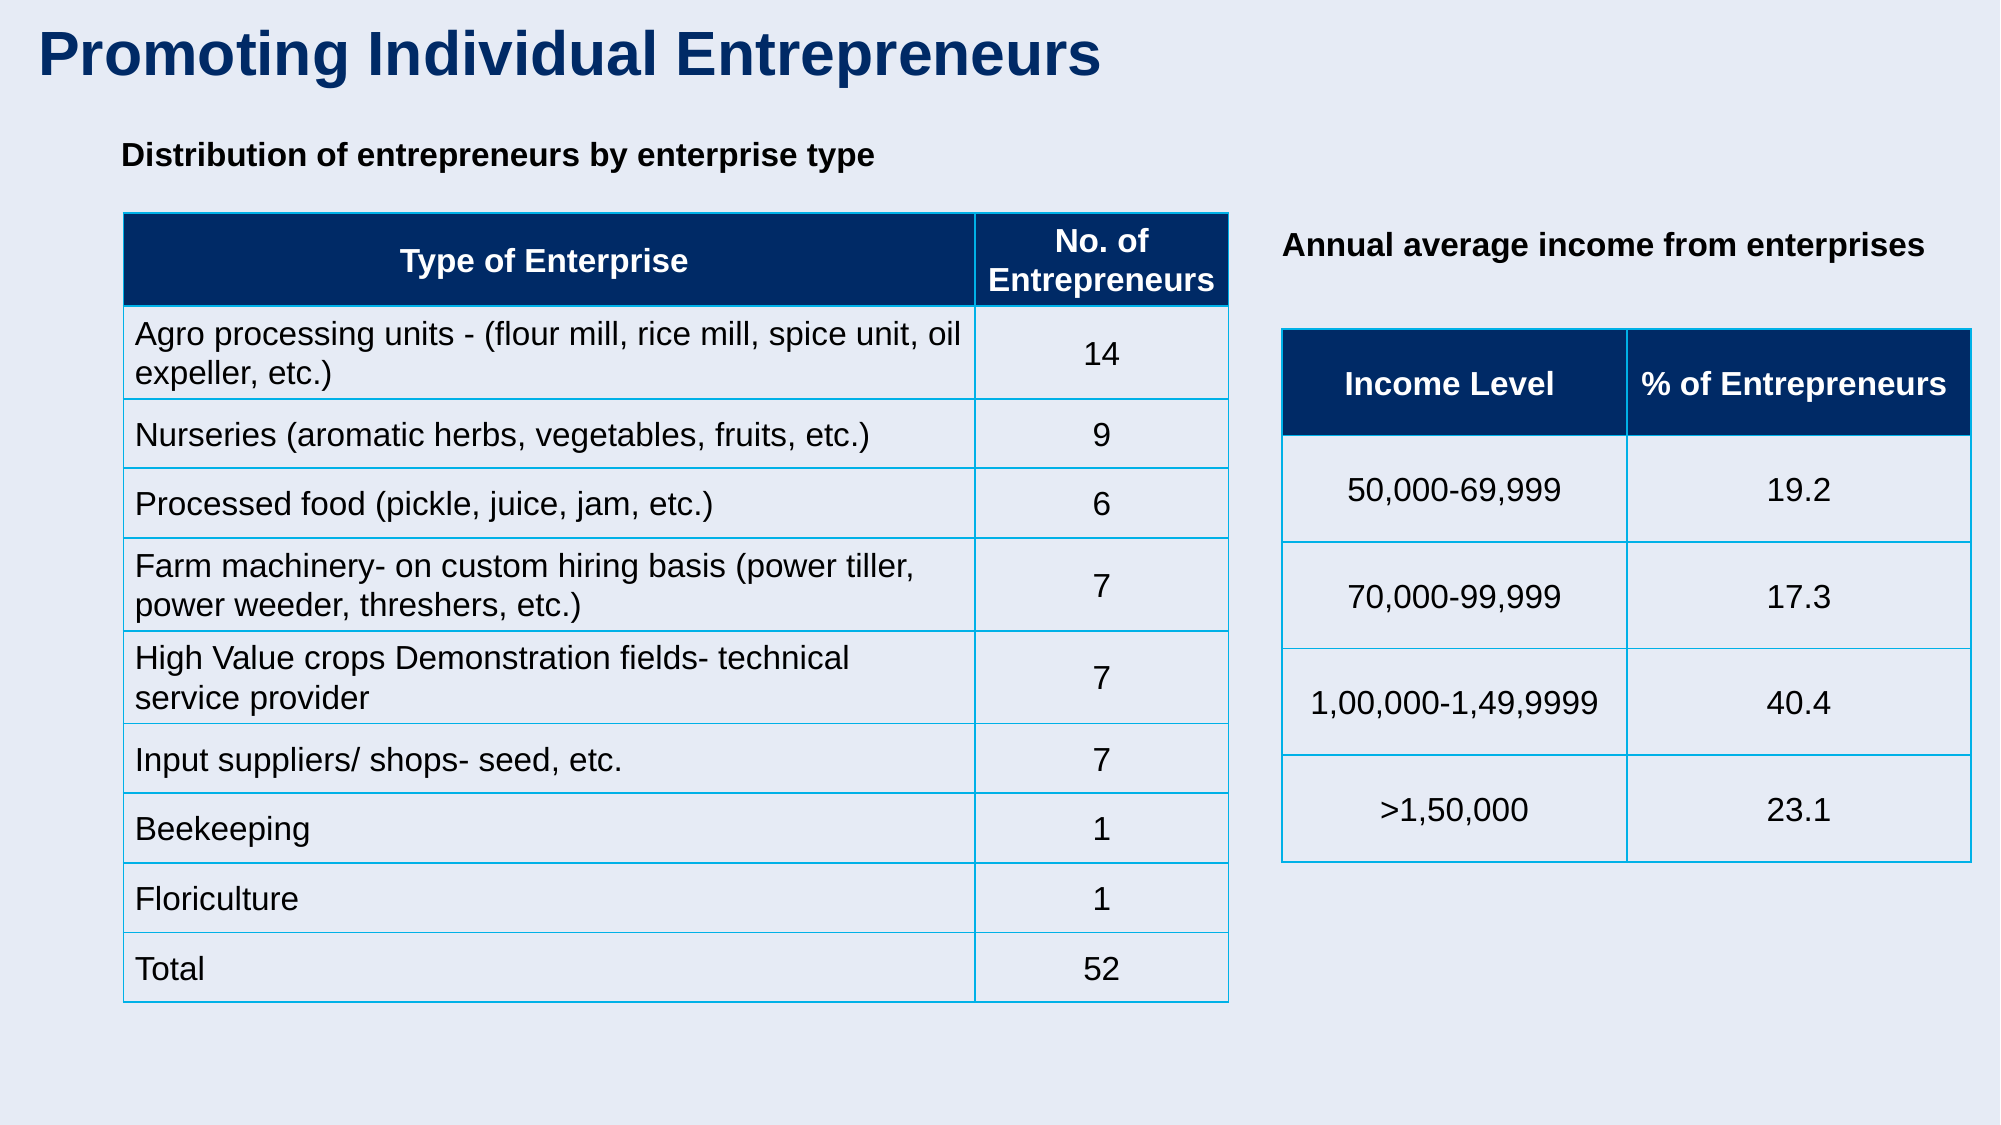

Promoting Individual Entrepreneurs
Distribution of entrepreneurs by enterprise type
| Type of Enterprise | No. of Entrepreneurs |
| --- | --- |
| Agro processing units - (flour mill, rice mill, spice unit, oil expeller, etc.) | 14 |
| Nurseries (aromatic herbs, vegetables, fruits, etc.) | 9 |
| Processed food (pickle, juice, jam, etc.) | 6 |
| Farm machinery- on custom hiring basis (power tiller, power weeder, threshers, etc.) | 7 |
| High Value crops Demonstration fields- technical service provider | 7 |
| Input suppliers/ shops- seed, etc. | 7 |
| Beekeeping | 1 |
| Floriculture | 1 |
| Total | 52 |
Annual average income from enterprises
| Income Level | % of Entrepreneurs |
| --- | --- |
| 50,000-69,999 | 19.2 |
| 70,000-99,999 | 17.3 |
| 1,00,000-1,49,9999 | 40.4 |
| >1,50,000 | 23.1 |